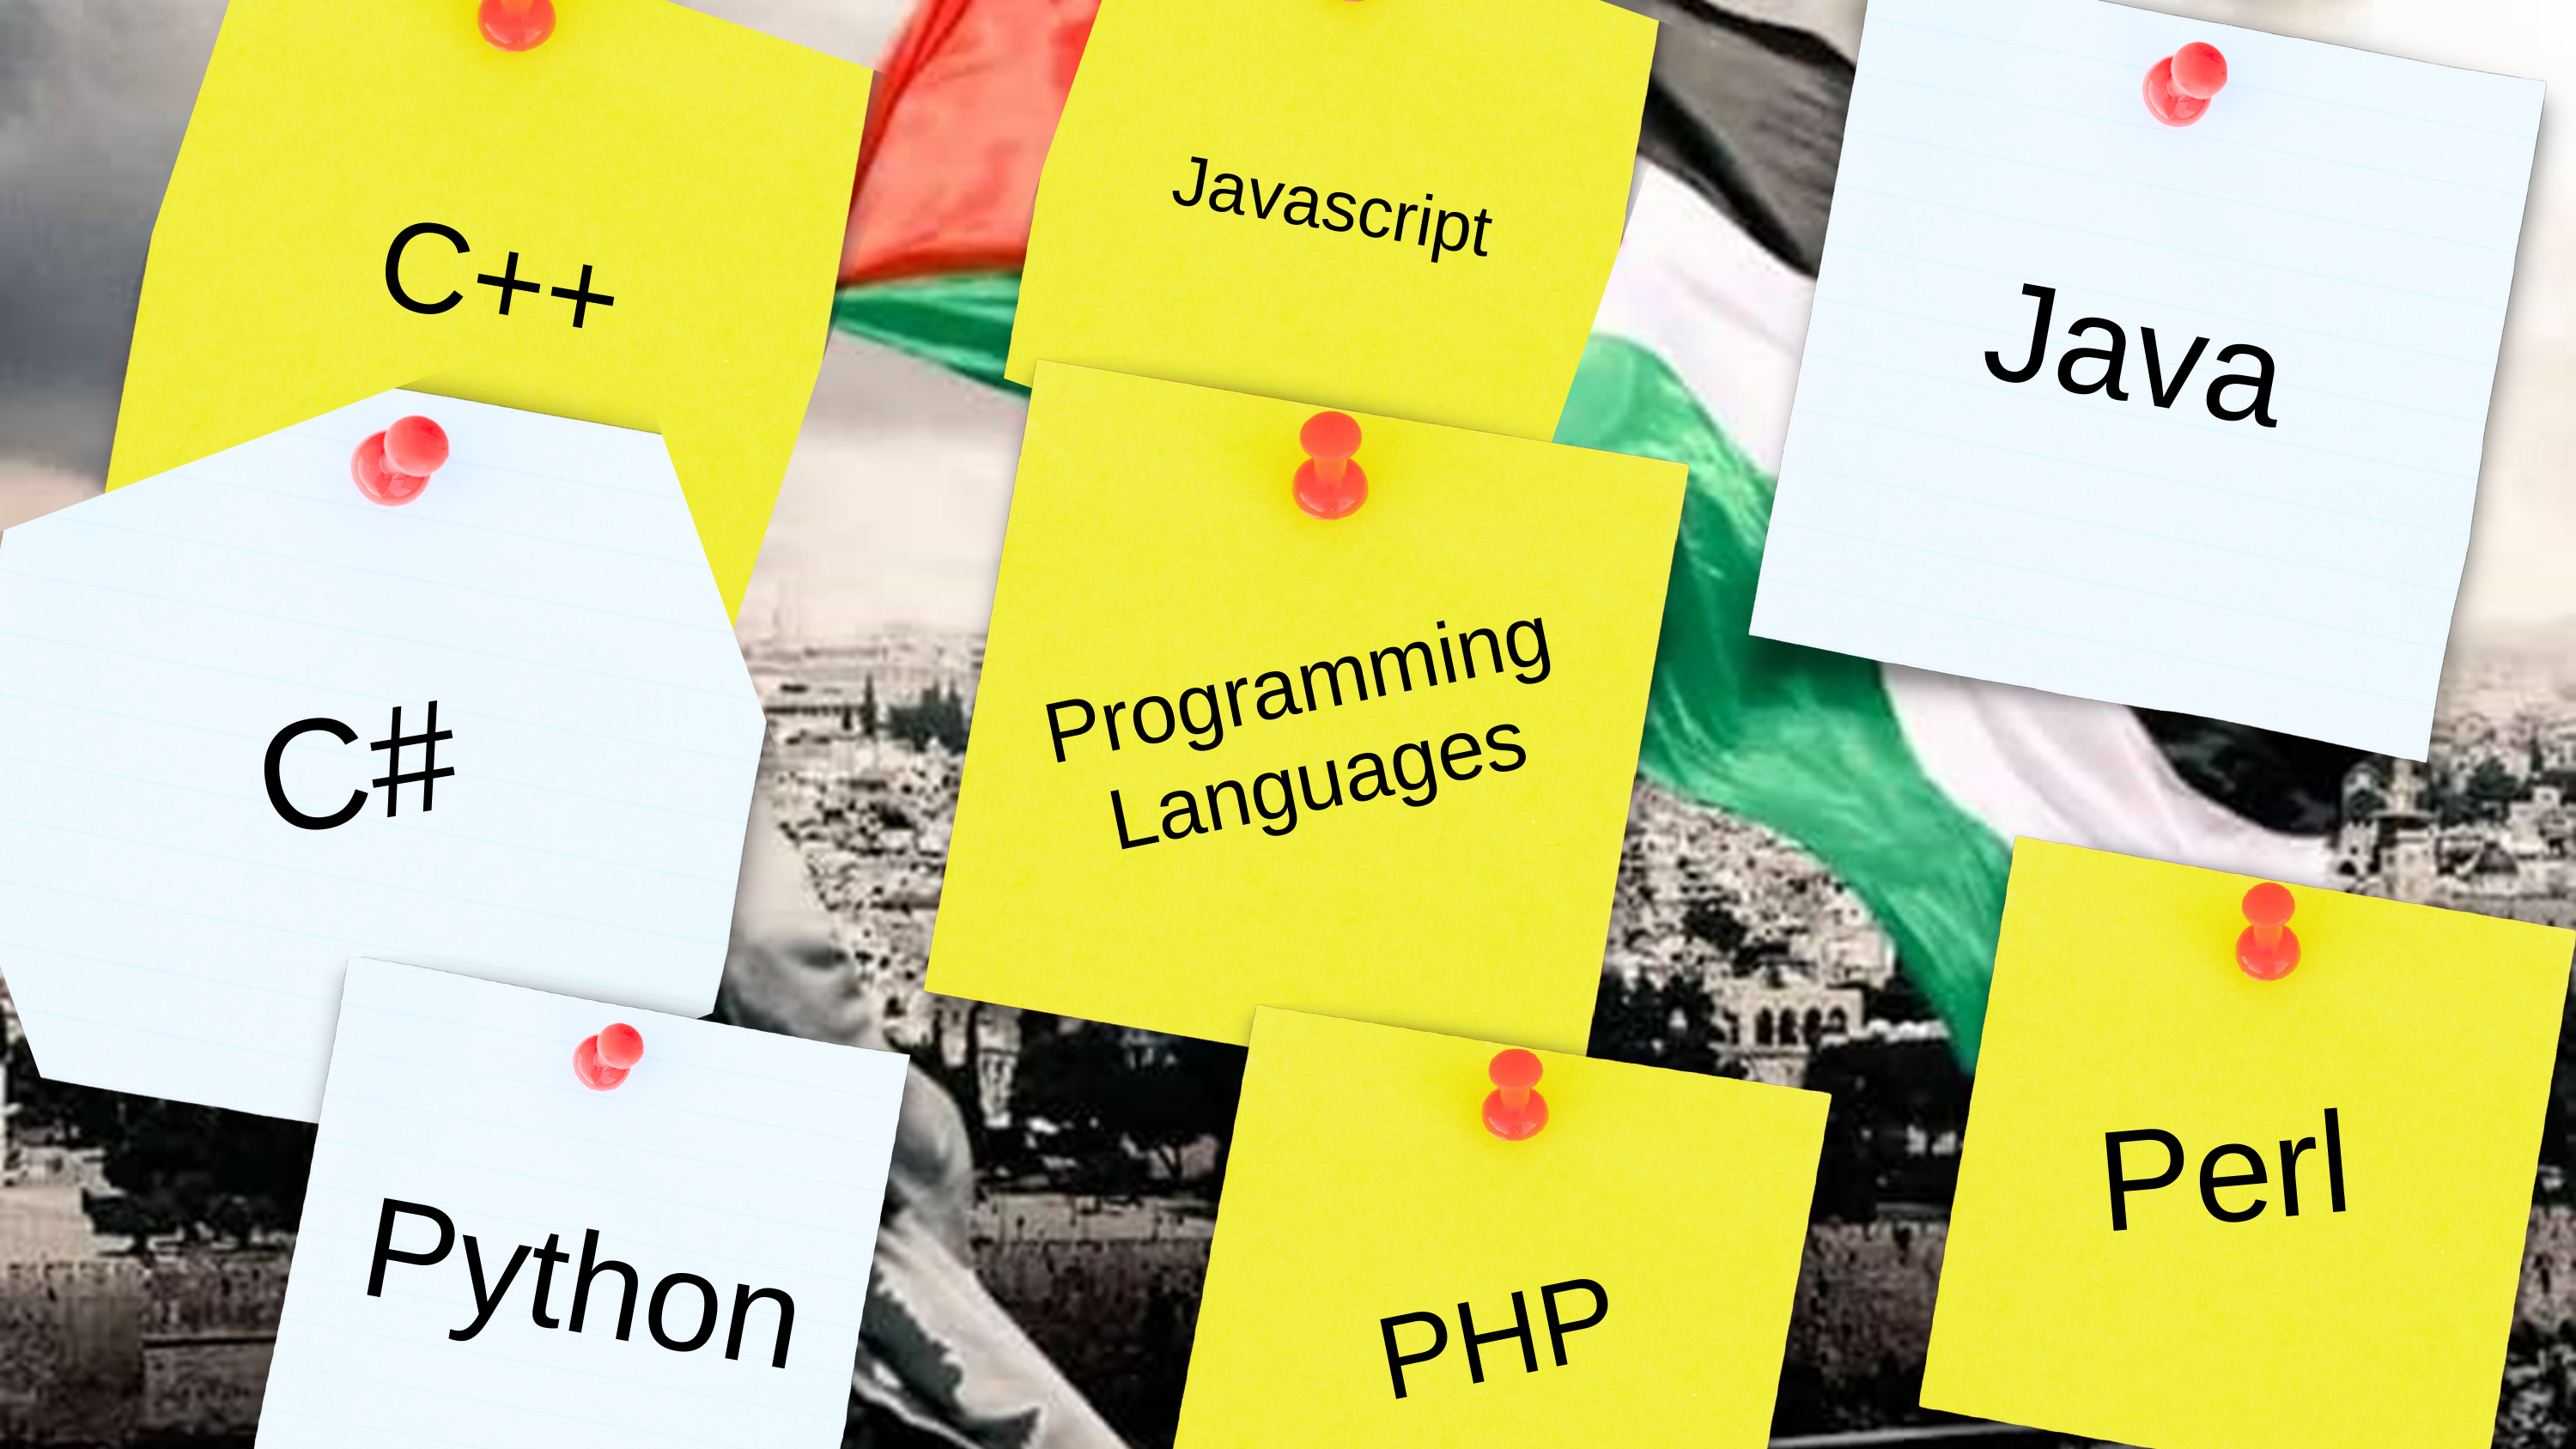

Javascript

Java

C++

Programming Languages

C#

Perl

Python

PHP